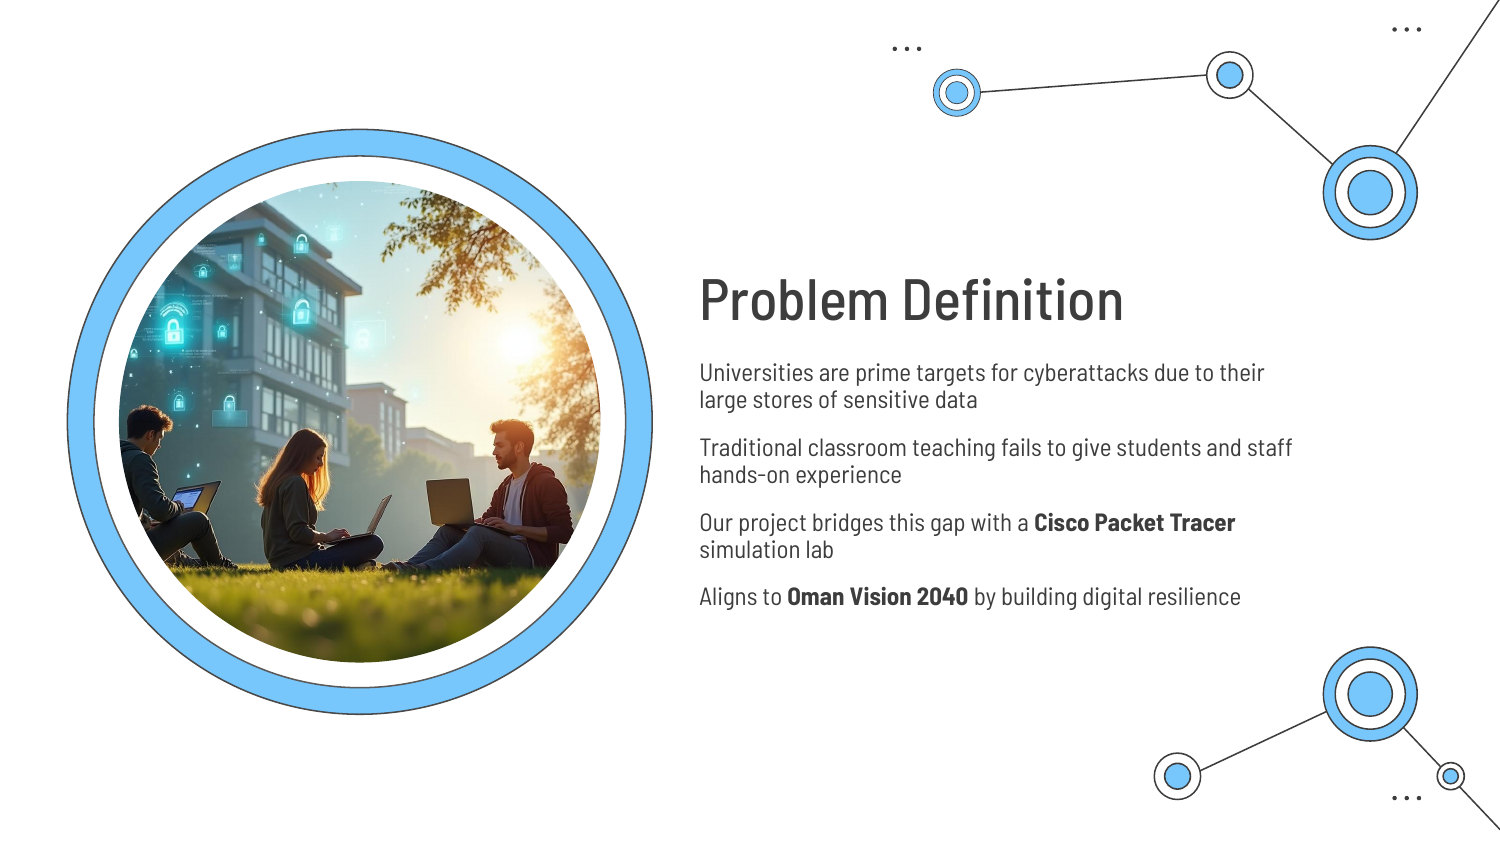

# Problem Definition
Universities are prime targets for cyberattacks due to their large stores of sensitive data
Traditional classroom teaching fails to give students and staff hands-on experience
Our project bridges this gap with a Cisco Packet Tracer simulation lab
Aligns to Oman Vision 2040 by building digital resilience